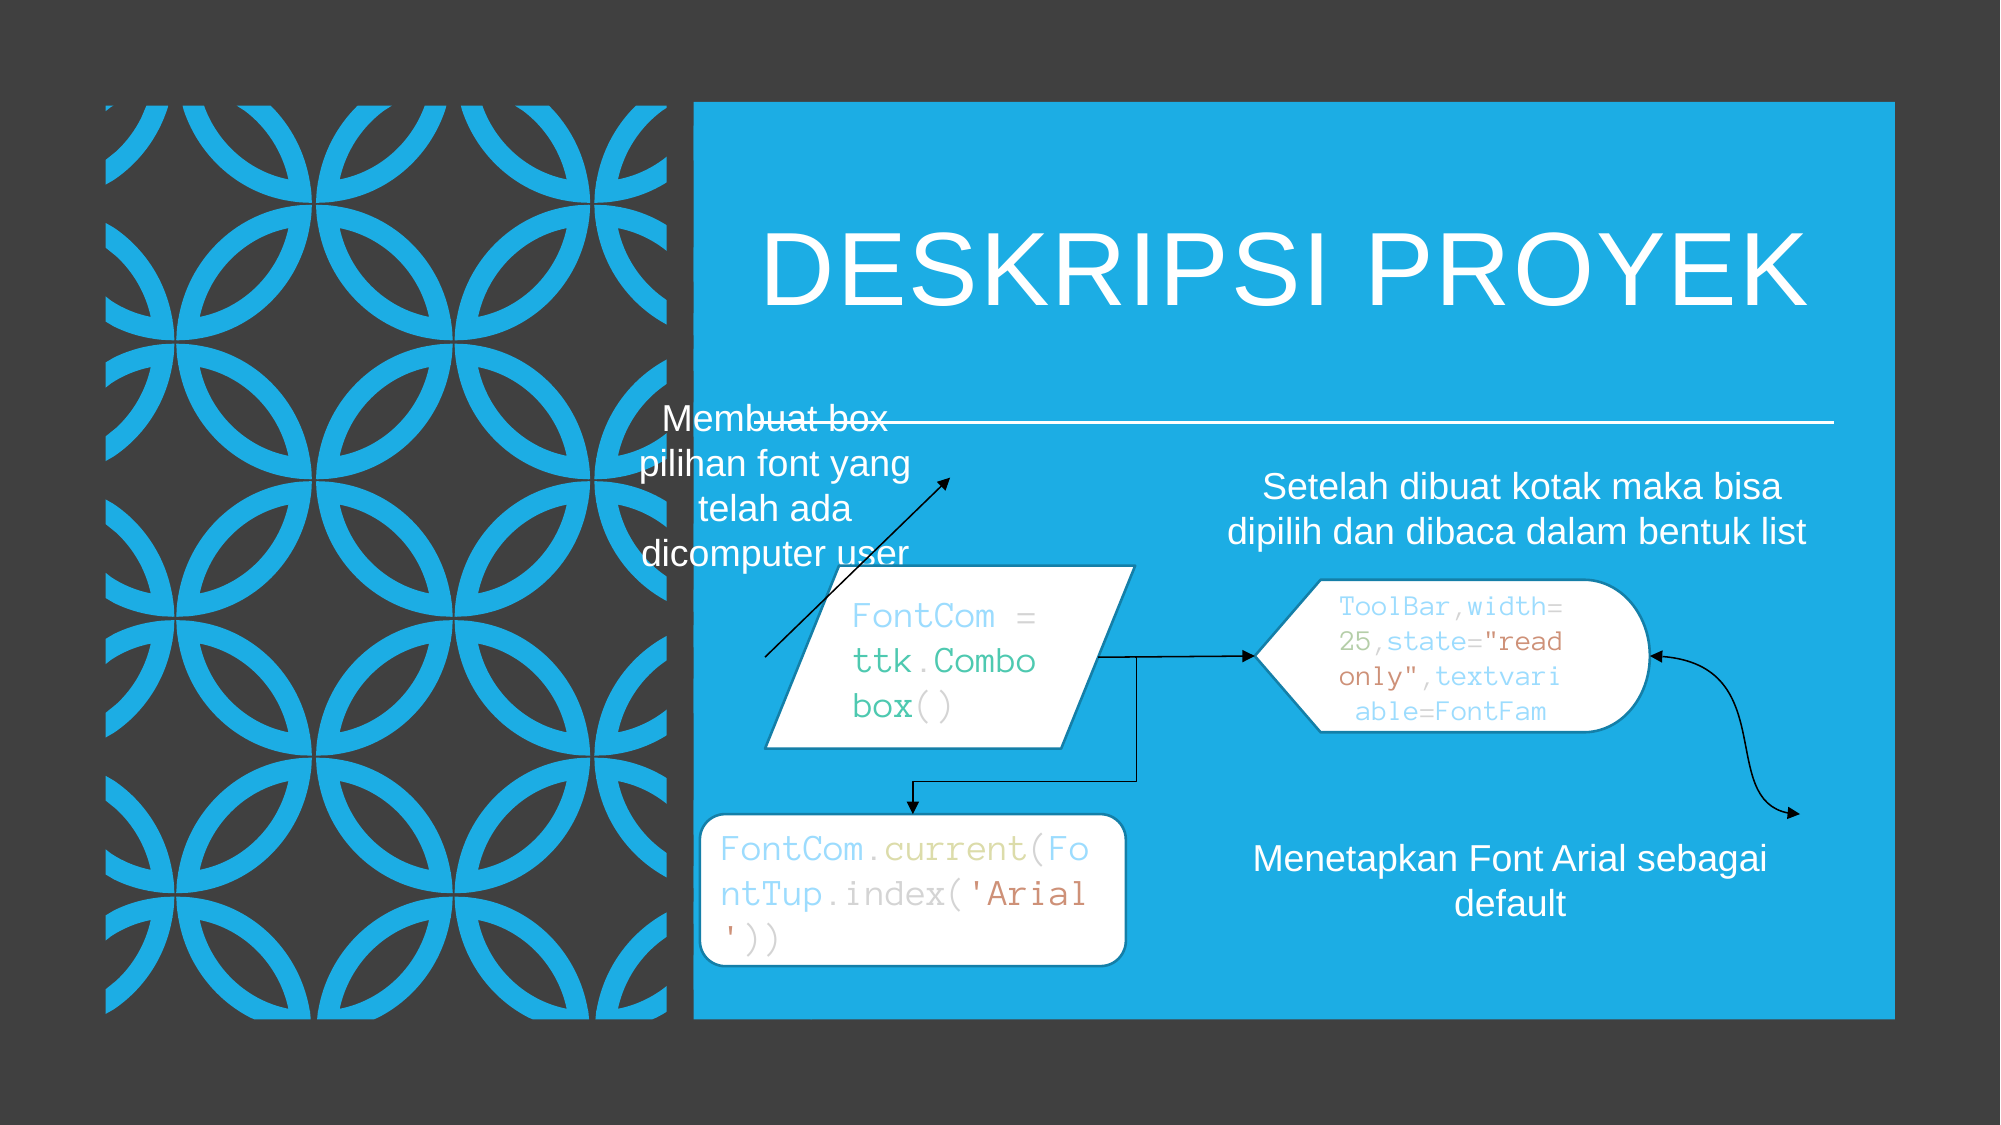

# DESKRIPSI PROYEK

Membuat box pilihan font yang telah ada dicomputer user
Setelah dibuat kotak maka bisa dipilih dan dibaca dalam bentuk list
FontCom = ttk.Combobox()
ToolBar,width=25,state="readonly",textvariable=FontFam
FontCom.current(FontTup.index('Arial'))
Menetapkan Font Arial sebagai default